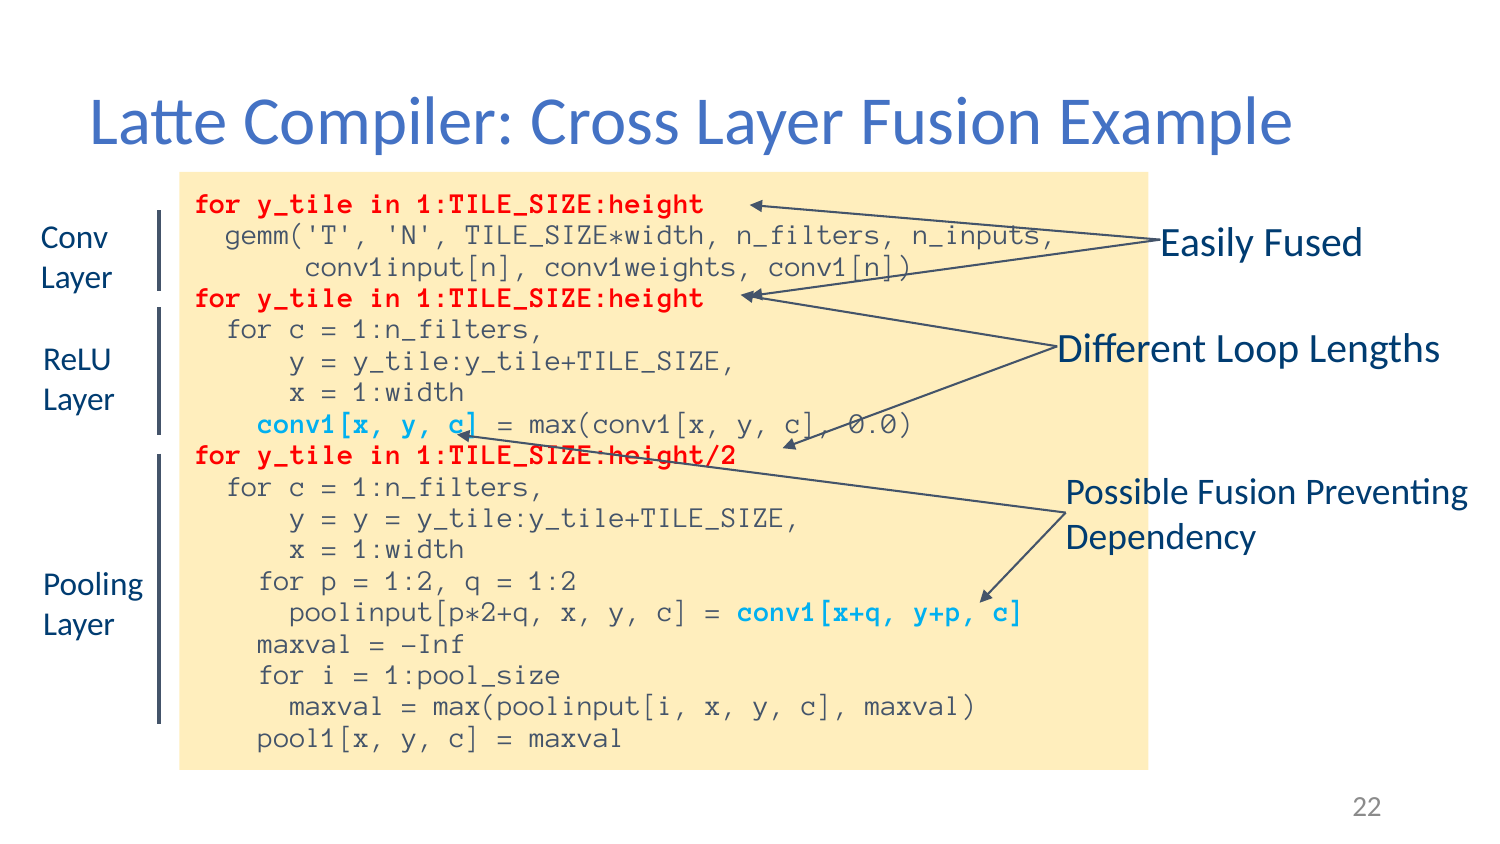

# Latte Compiler: Cross Layer Fusion Example
for y_tile in 1:TILE_SIZE:height
  gemm('T', 'N', TILE_SIZE*width, n_filters, n_inputs,
       conv1input[n], conv1weights, conv1[n])
for y_tile in 1:TILE_SIZE:height
  for c = 1:n_filters,
      y = y_tile:y_tile+TILE_SIZE,
      x = 1:width
    conv1[x, y, c] = max(conv1[x, y, c], 0.0)
for y_tile in 1:TILE_SIZE:height/2
  for c = 1:n_filters,
      y = y = y_tile:y_tile+TILE_SIZE,
      x = 1:width
    for p = 1:2, q = 1:2
      poolinput[p*2+q, x, y, c] = conv1[x+q, y+p, c]
    maxval = -Inf
    for i = 1:pool_size
      maxval = max(poolinput[i, x, y, c], maxval)
    pool1[x, y, c] = maxval
Easily Fused
Conv
Layer
Different Loop Lengths
ReLU
Layer
Possible Fusion Preventing Dependency
Pooling
Layer
22